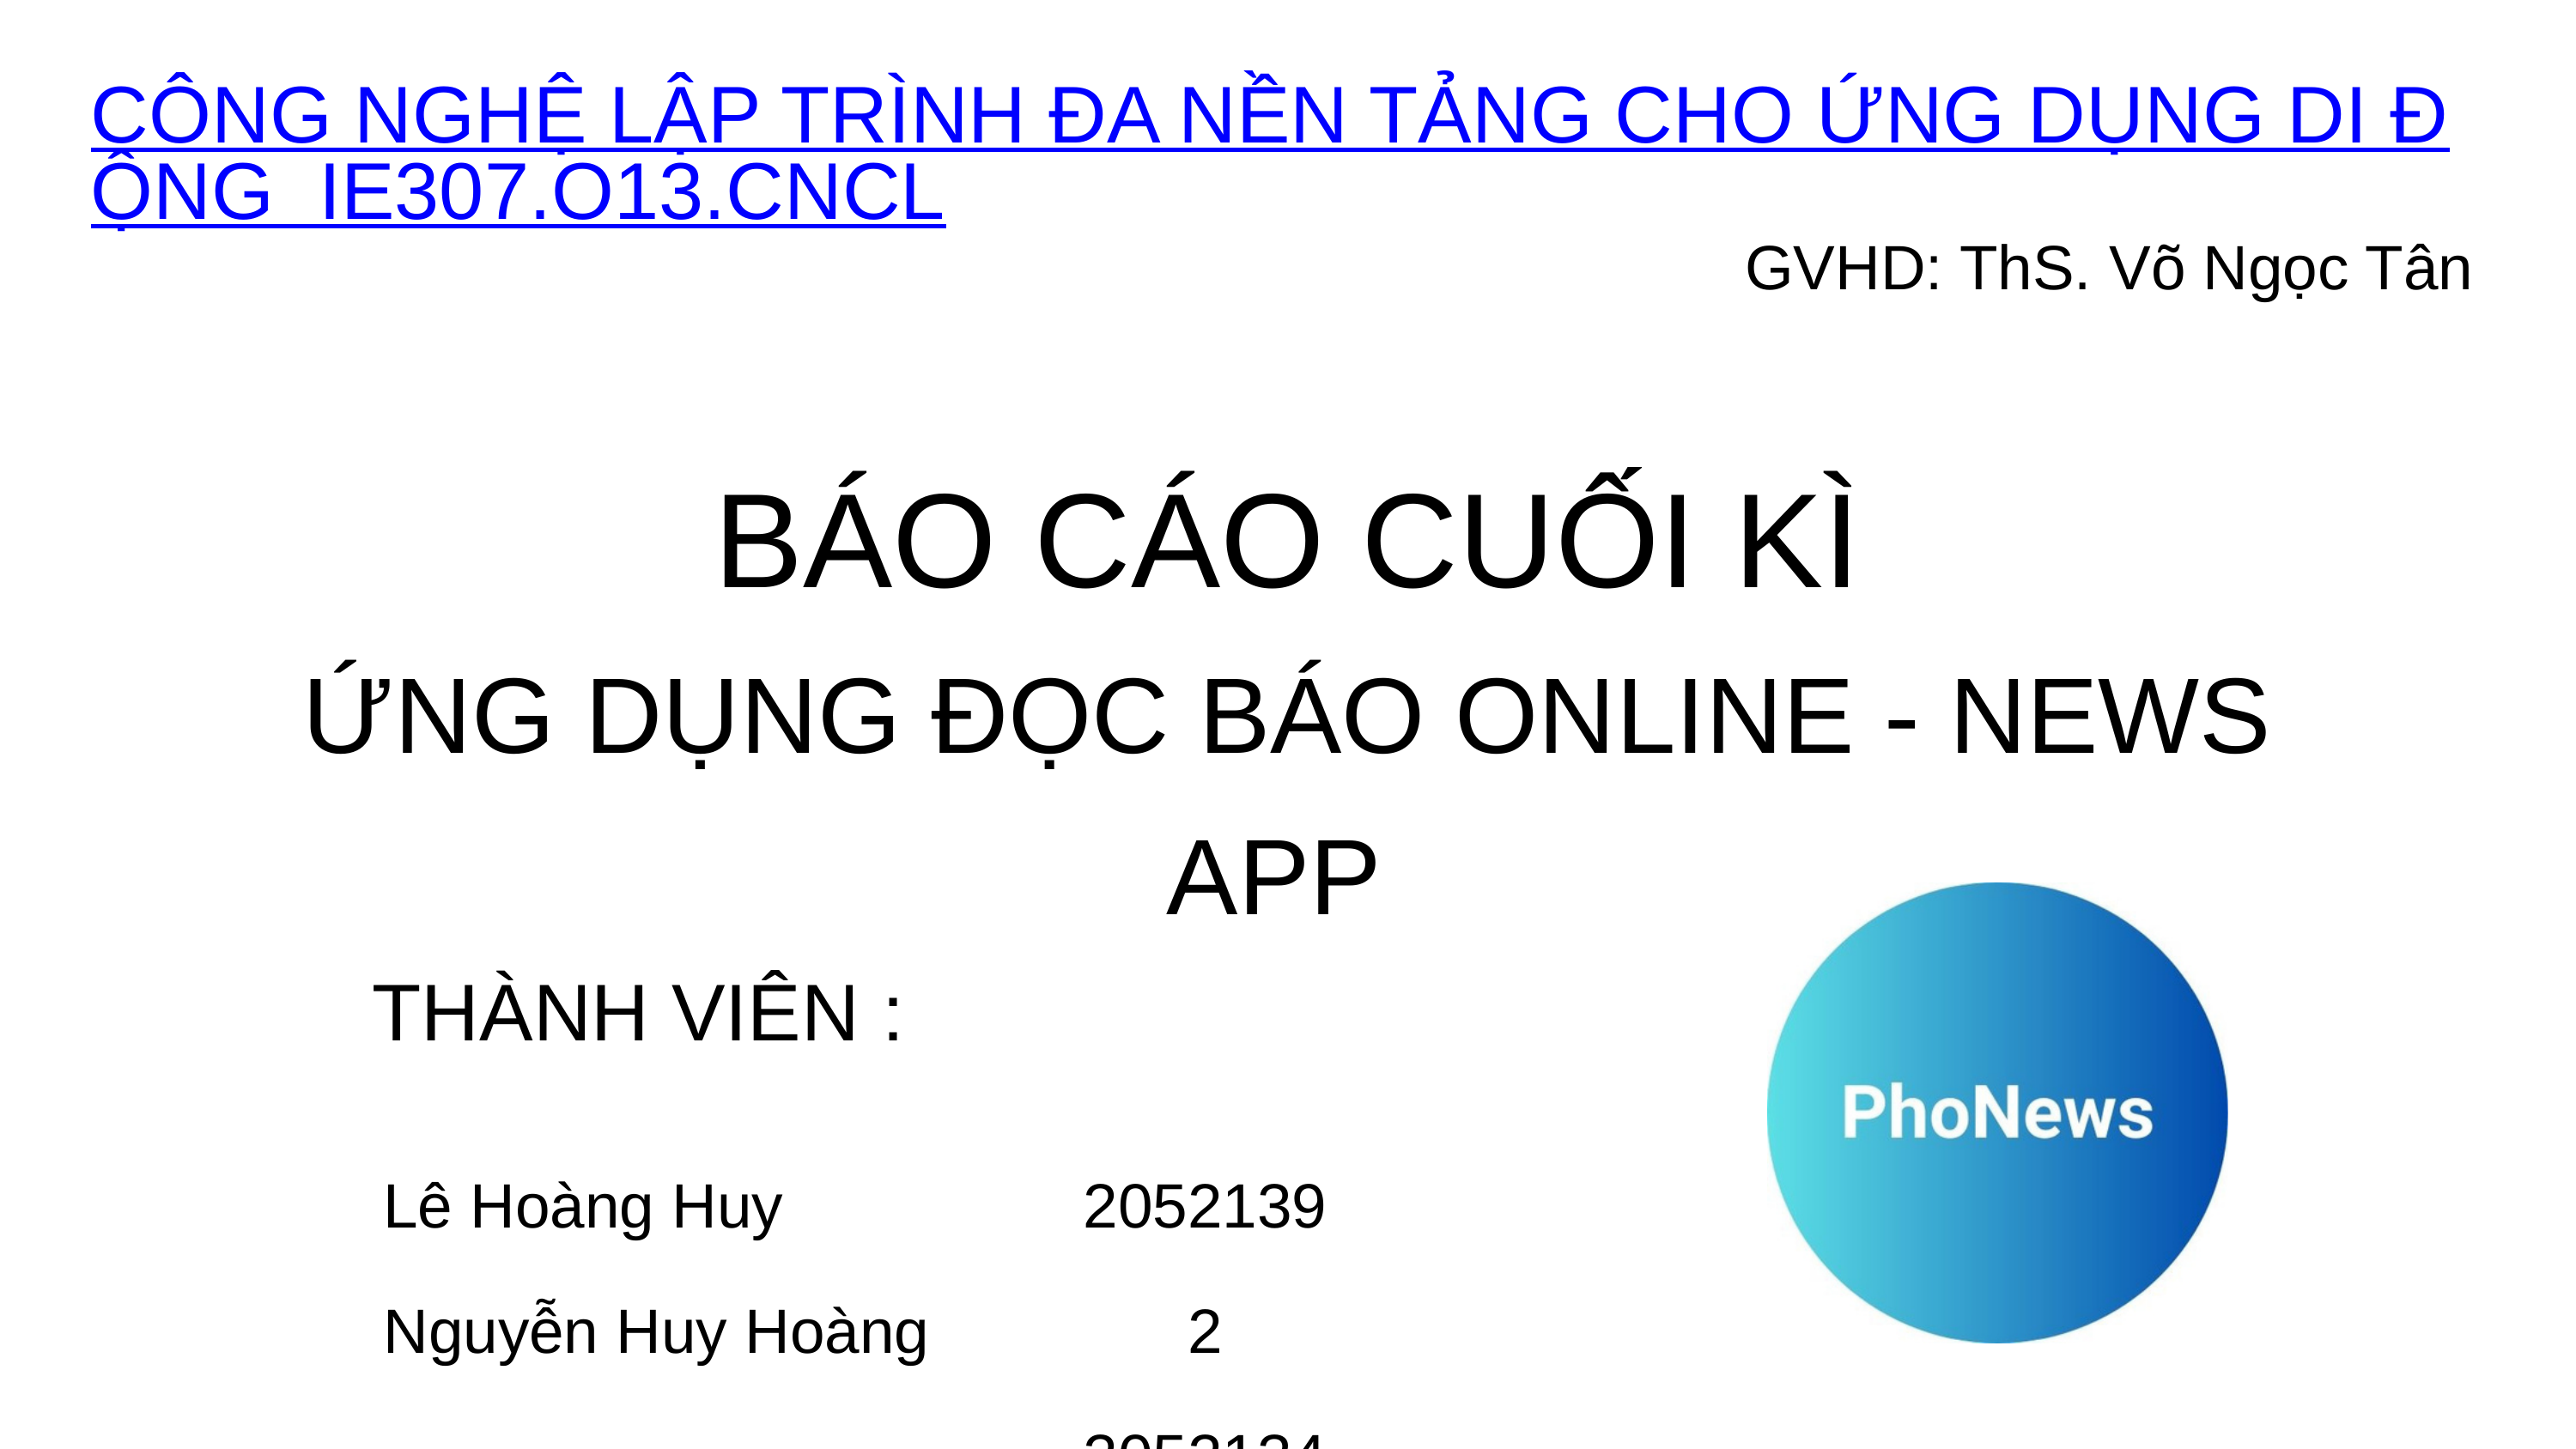

CÔNG NGHỆ LẬP TRÌNH ĐA NỀN TẢNG CHO ỨNG DỤNG DI ĐỘNG  IE307.O13.CNCL
GVHD: ThS. Võ Ngọc Tân
BÁO CÁO CUỐI KÌ
ỨNG DỤNG ĐỌC BÁO ONLINE - NEWS APP

THÀNH VIÊN :
Lê Hoàng Huy
Nguyễn Huy Hoàng
20521392
20521343